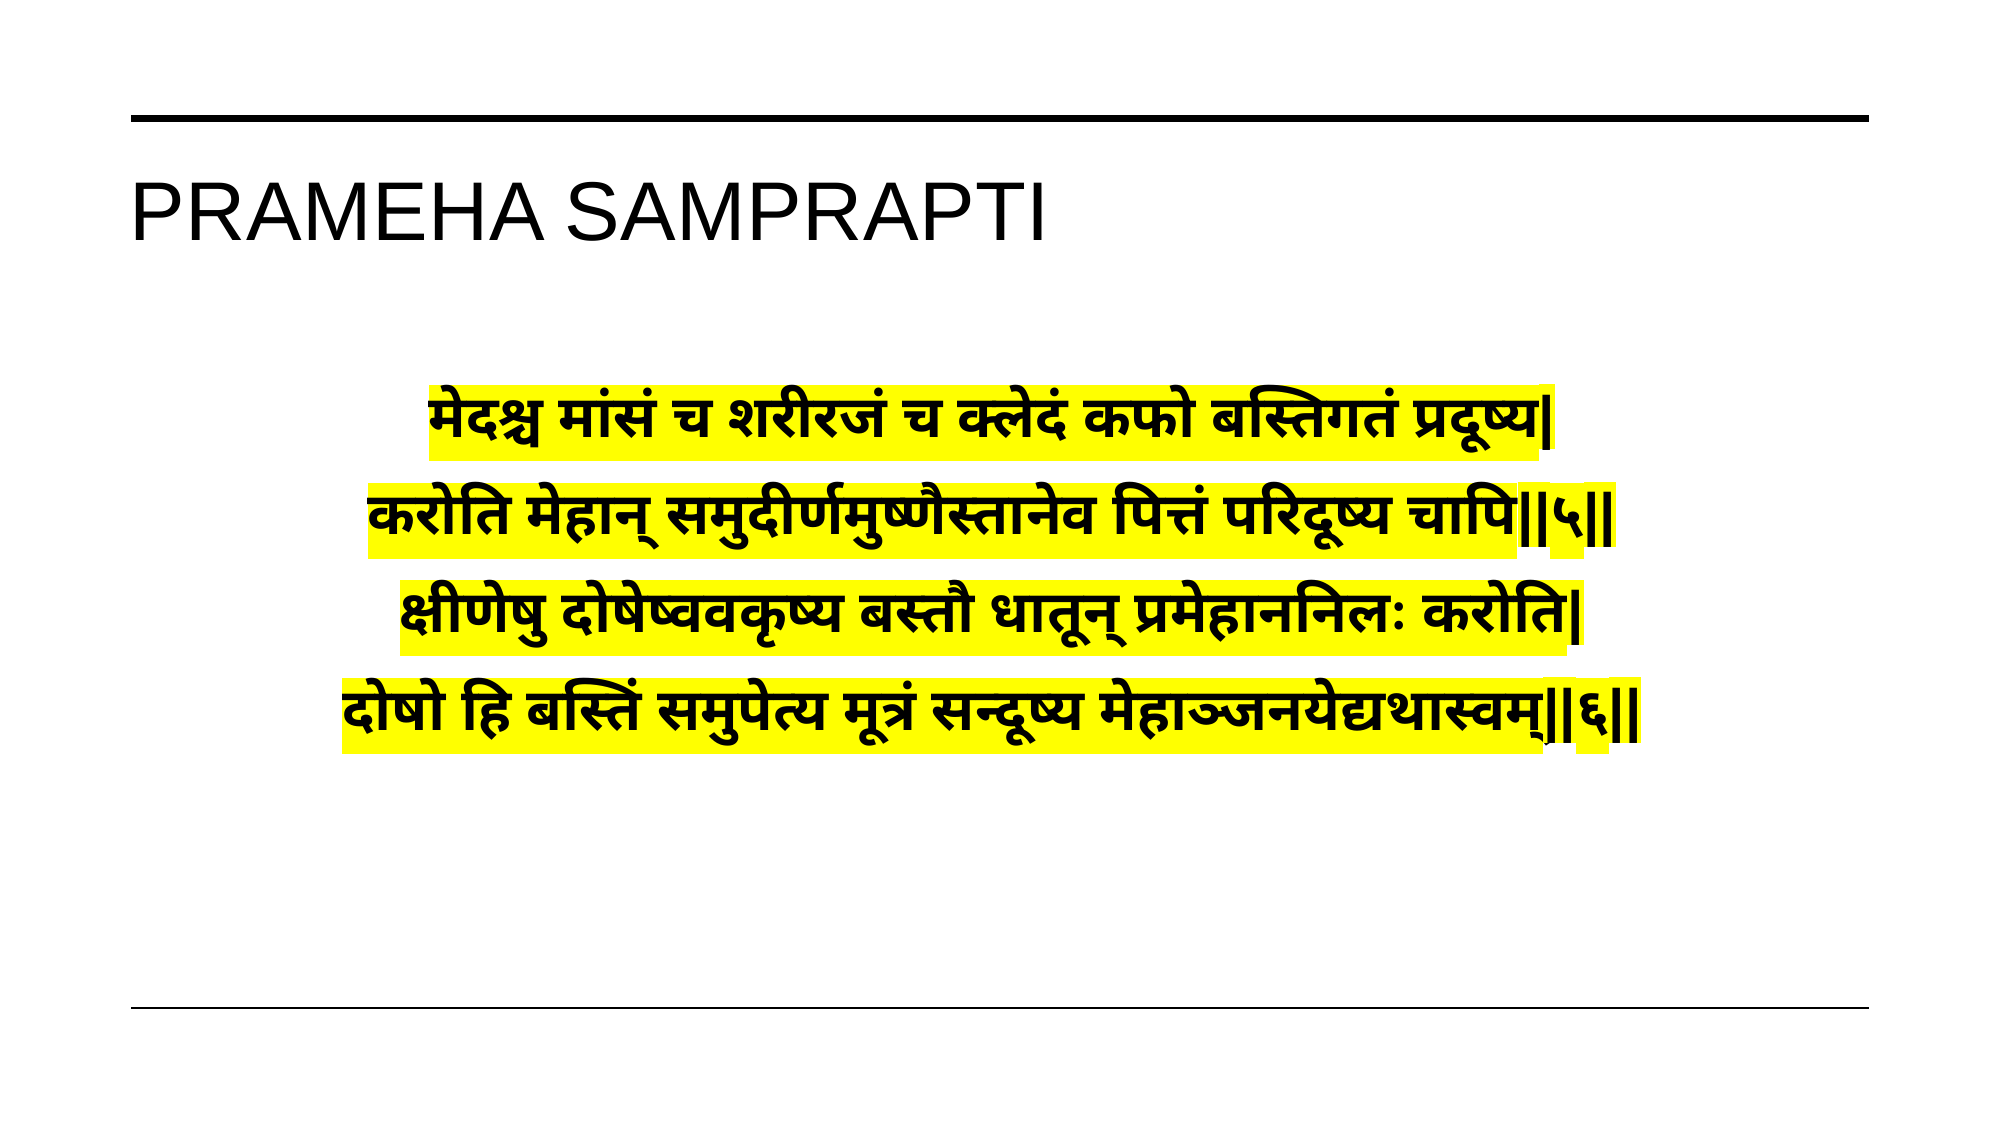

# Prameha samprapti
मेदश्च मांसं च शरीरजं च क्लेदं कफो बस्तिगतं प्रदूष्य|
करोति मेहान् समुदीर्णमुष्णैस्तानेव पित्तं परिदूष्य चापि||५||
क्षीणेषु दोषेष्ववकृष्य बस्तौ धातून् प्रमेहाननिलः करोति|
दोषो हि बस्तिं समुपेत्य मूत्रं सन्दूष्य मेहाञ्जनयेद्यथास्वम्||६||